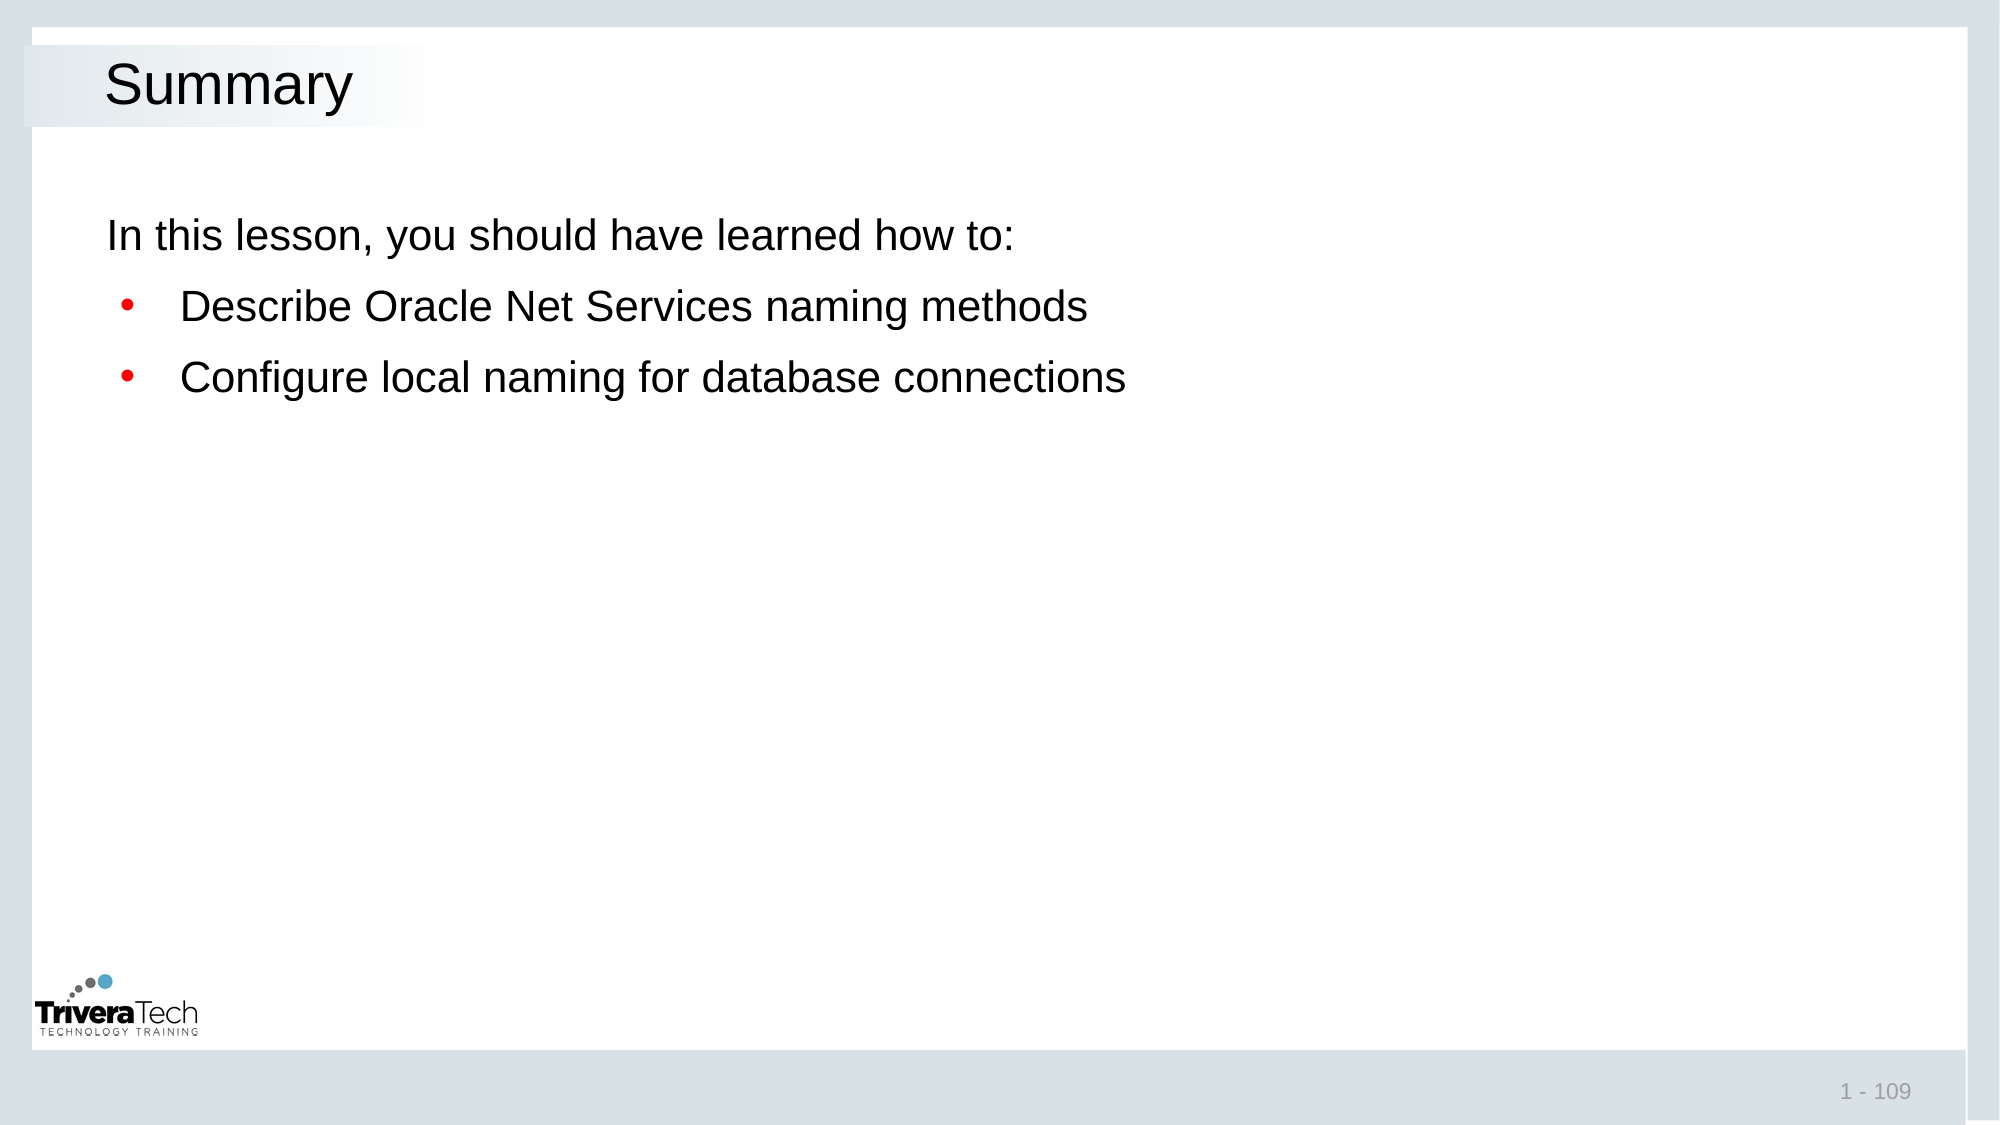

# Summary

In this lesson, you should have learned how to:
Describe Oracle Net Services naming methods
Configure local naming for database connections